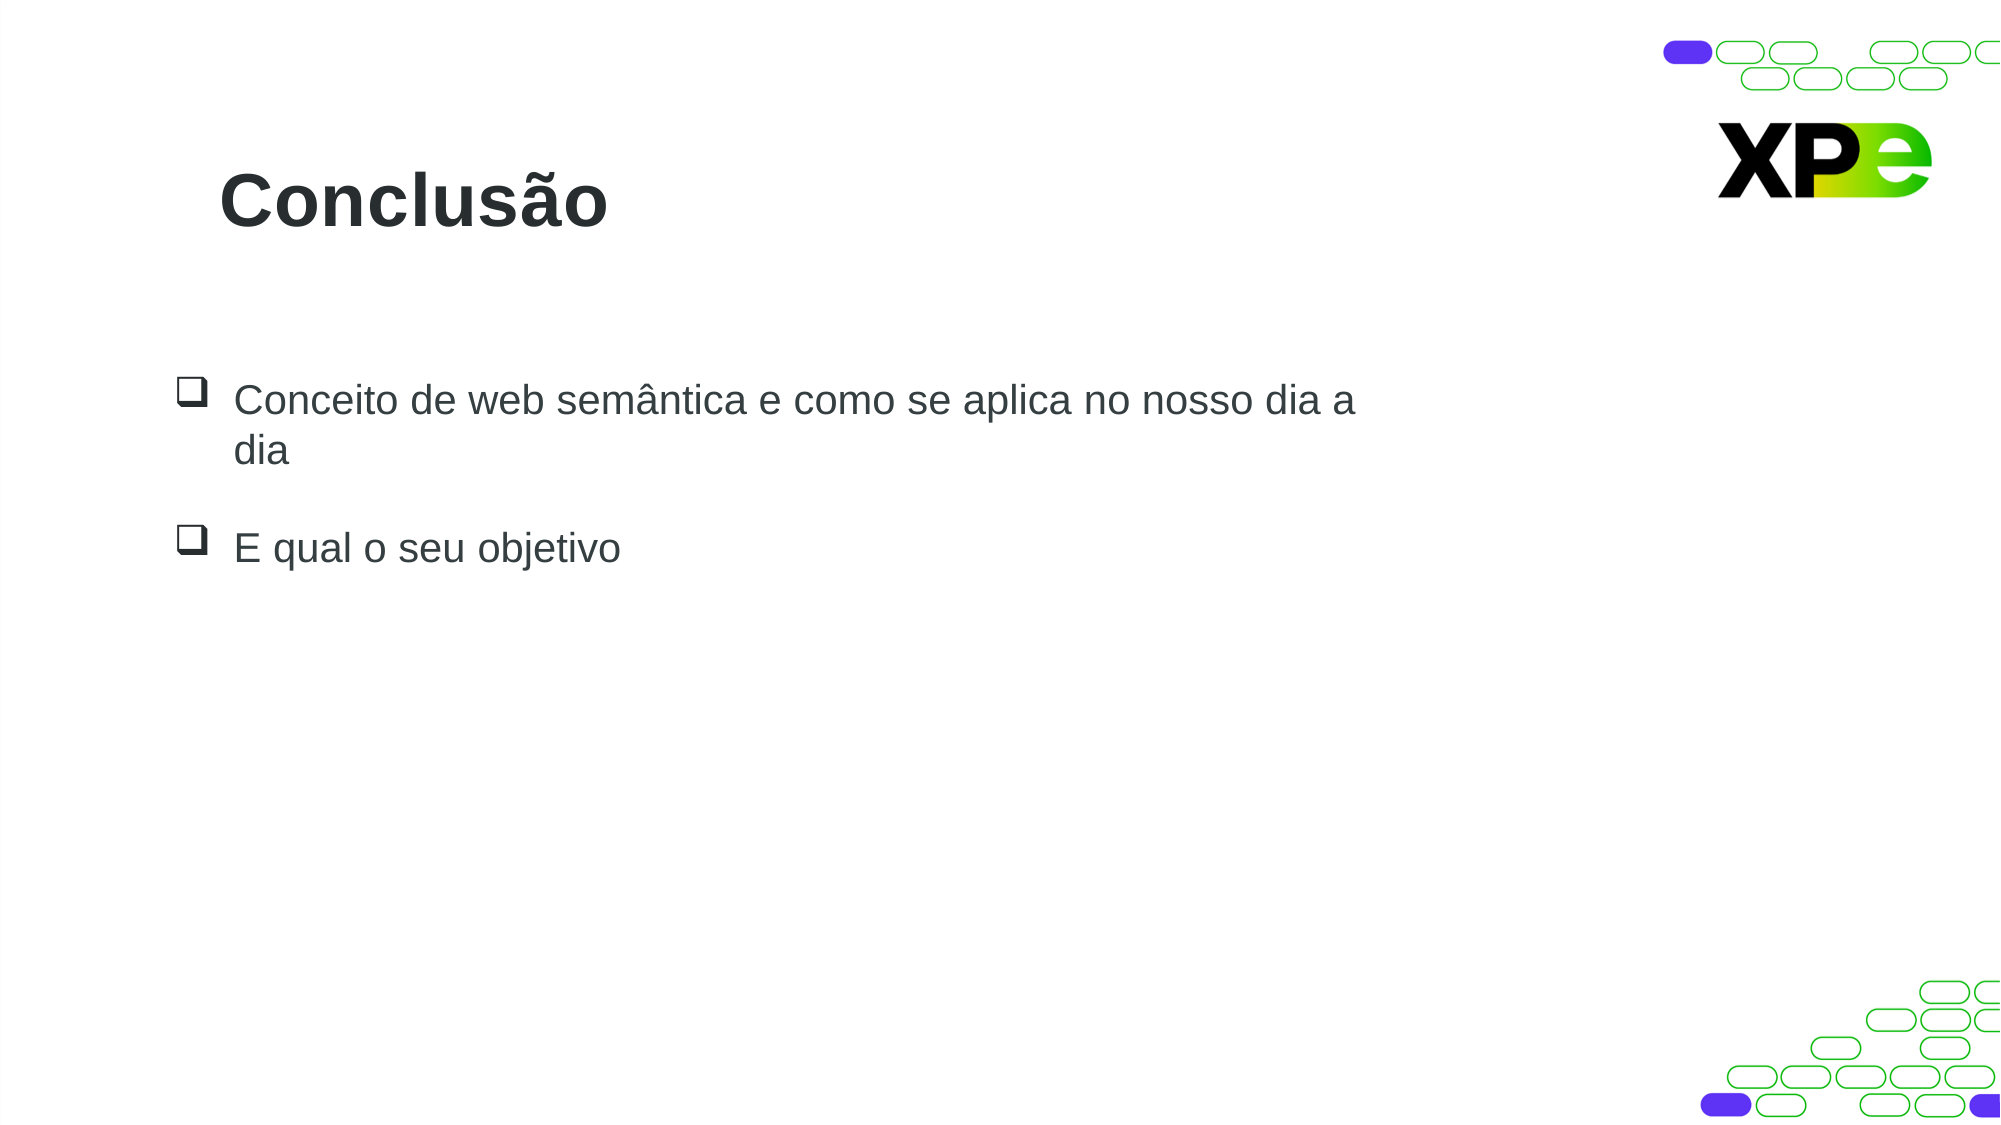

# Conclusão
Conceito de web semântica e como se aplica no nosso dia a dia

E qual o seu objetivo